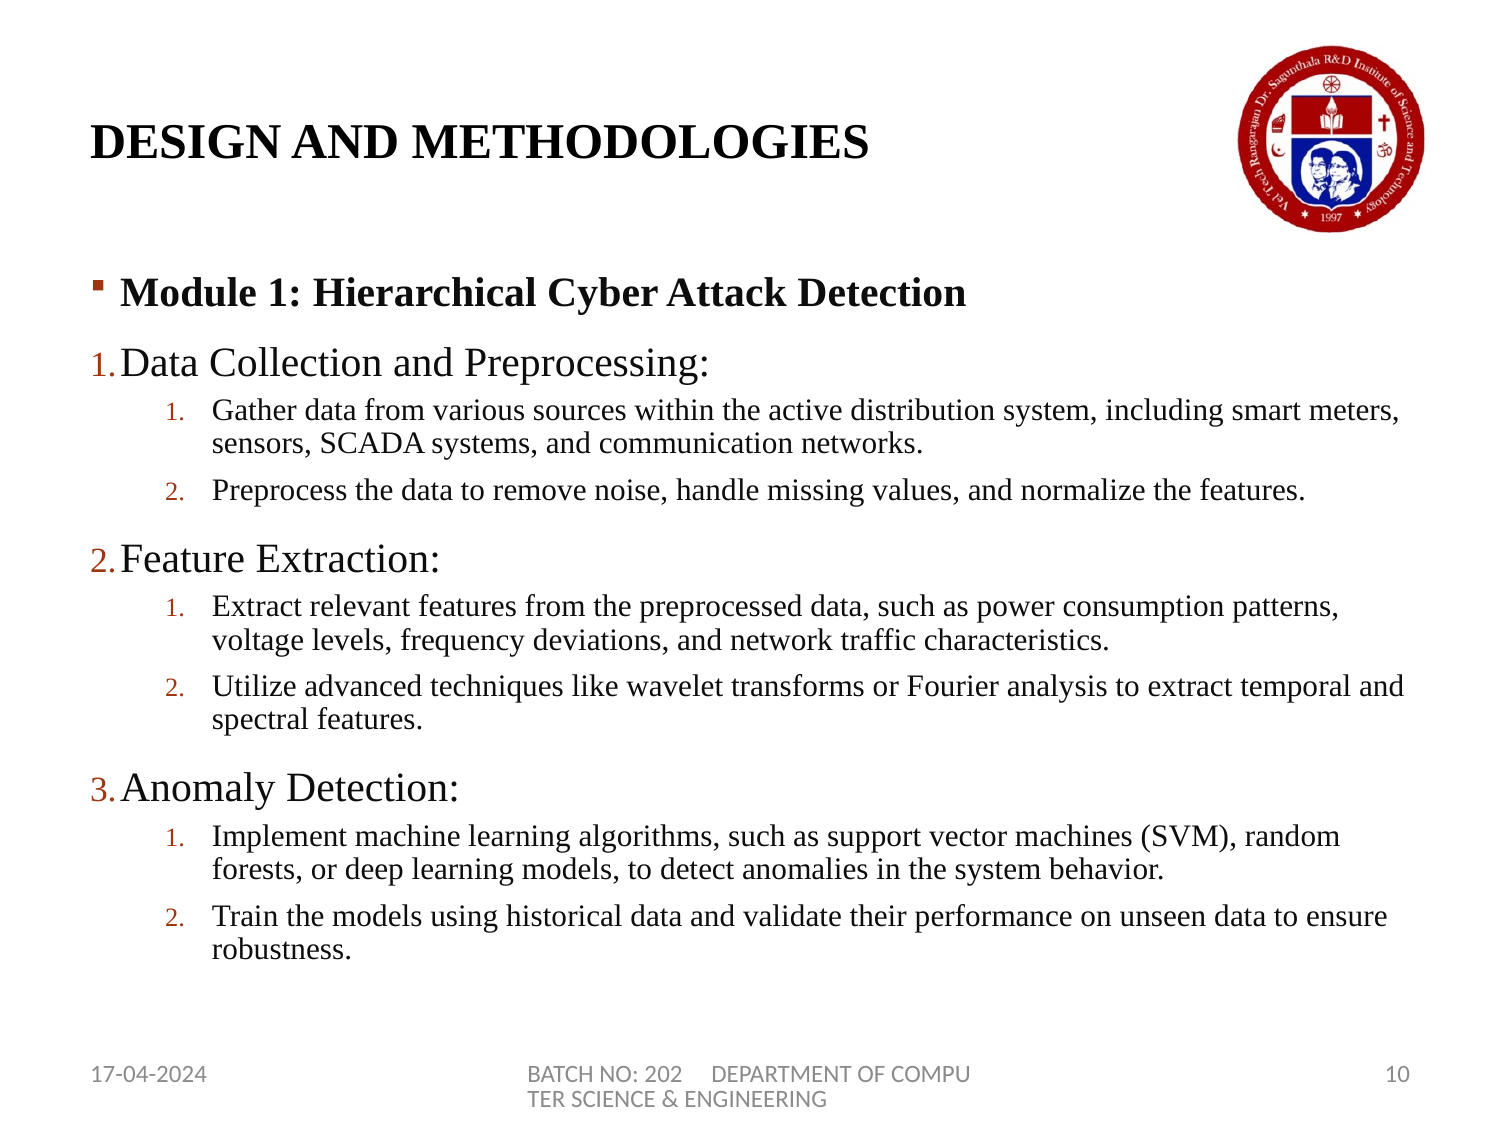

# DESIGN AND METHODOLOGIES
Module 1: Hierarchical Cyber Attack Detection
Data Collection and Preprocessing:
Gather data from various sources within the active distribution system, including smart meters, sensors, SCADA systems, and communication networks.
Preprocess the data to remove noise, handle missing values, and normalize the features.
Feature Extraction:
Extract relevant features from the preprocessed data, such as power consumption patterns, voltage levels, frequency deviations, and network traffic characteristics.
Utilize advanced techniques like wavelet transforms or Fourier analysis to extract temporal and spectral features.
Anomaly Detection:
Implement machine learning algorithms, such as support vector machines (SVM), random forests, or deep learning models, to detect anomalies in the system behavior.
Train the models using historical data and validate their performance on unseen data to ensure robustness.

17-04-2024
BATCH NO: 202     DEPARTMENT OF COMPUTER SCIENCE & ENGINEERING
10